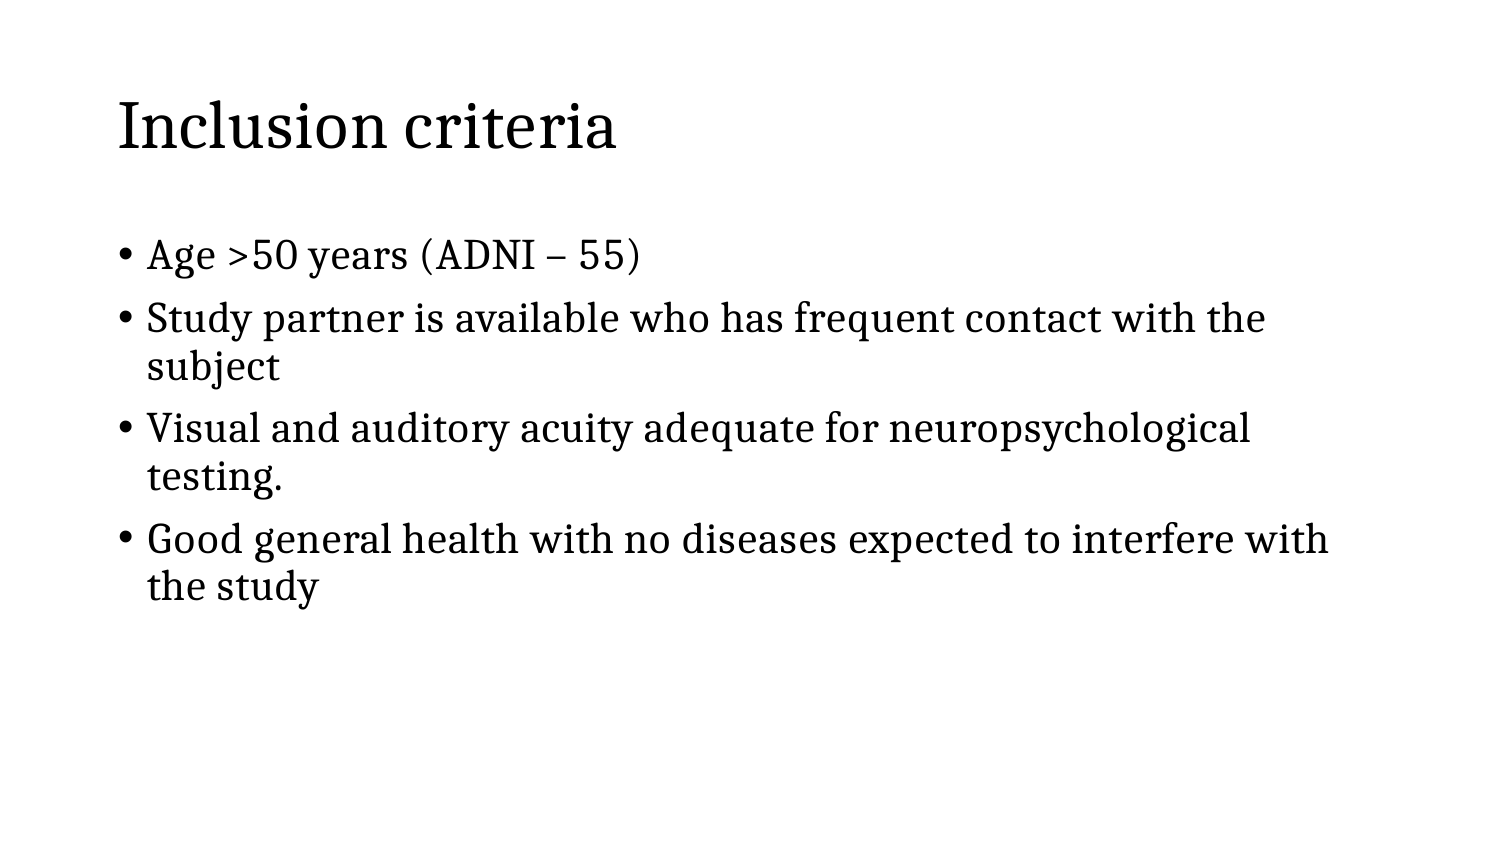

# Inclusion criteria
Age >50 years (ADNI – 55)
Study partner is available who has frequent contact with the subject
Visual and auditory acuity adequate for neuropsychological testing.
Good general health with no diseases expected to interfere with the study